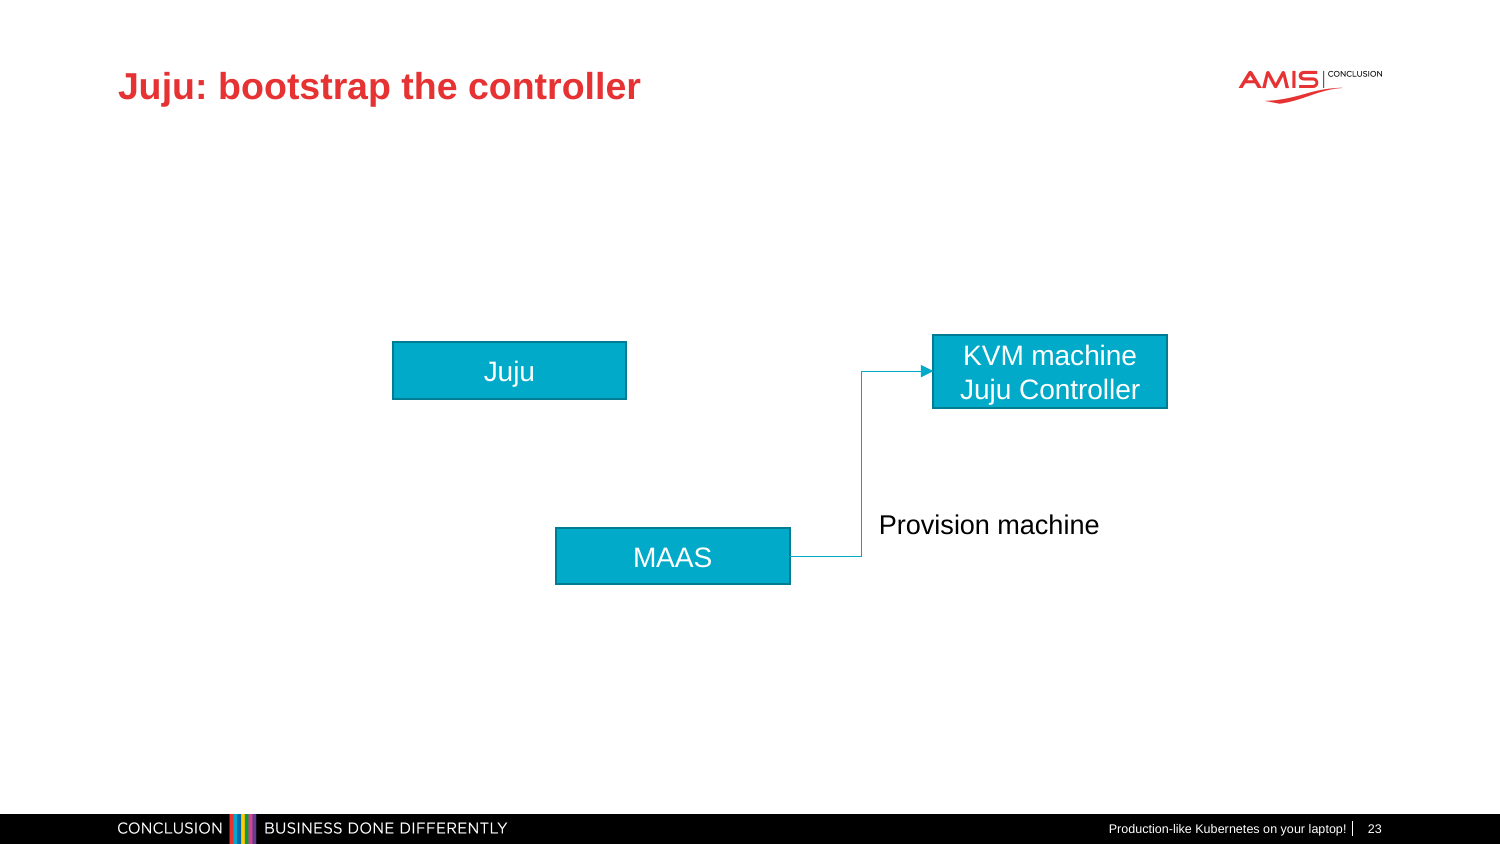

# Juju: bootstrap the controller
KVM machine
Juju Controller
Juju
Provision machine
MAAS
Production-like Kubernetes on your laptop!
23